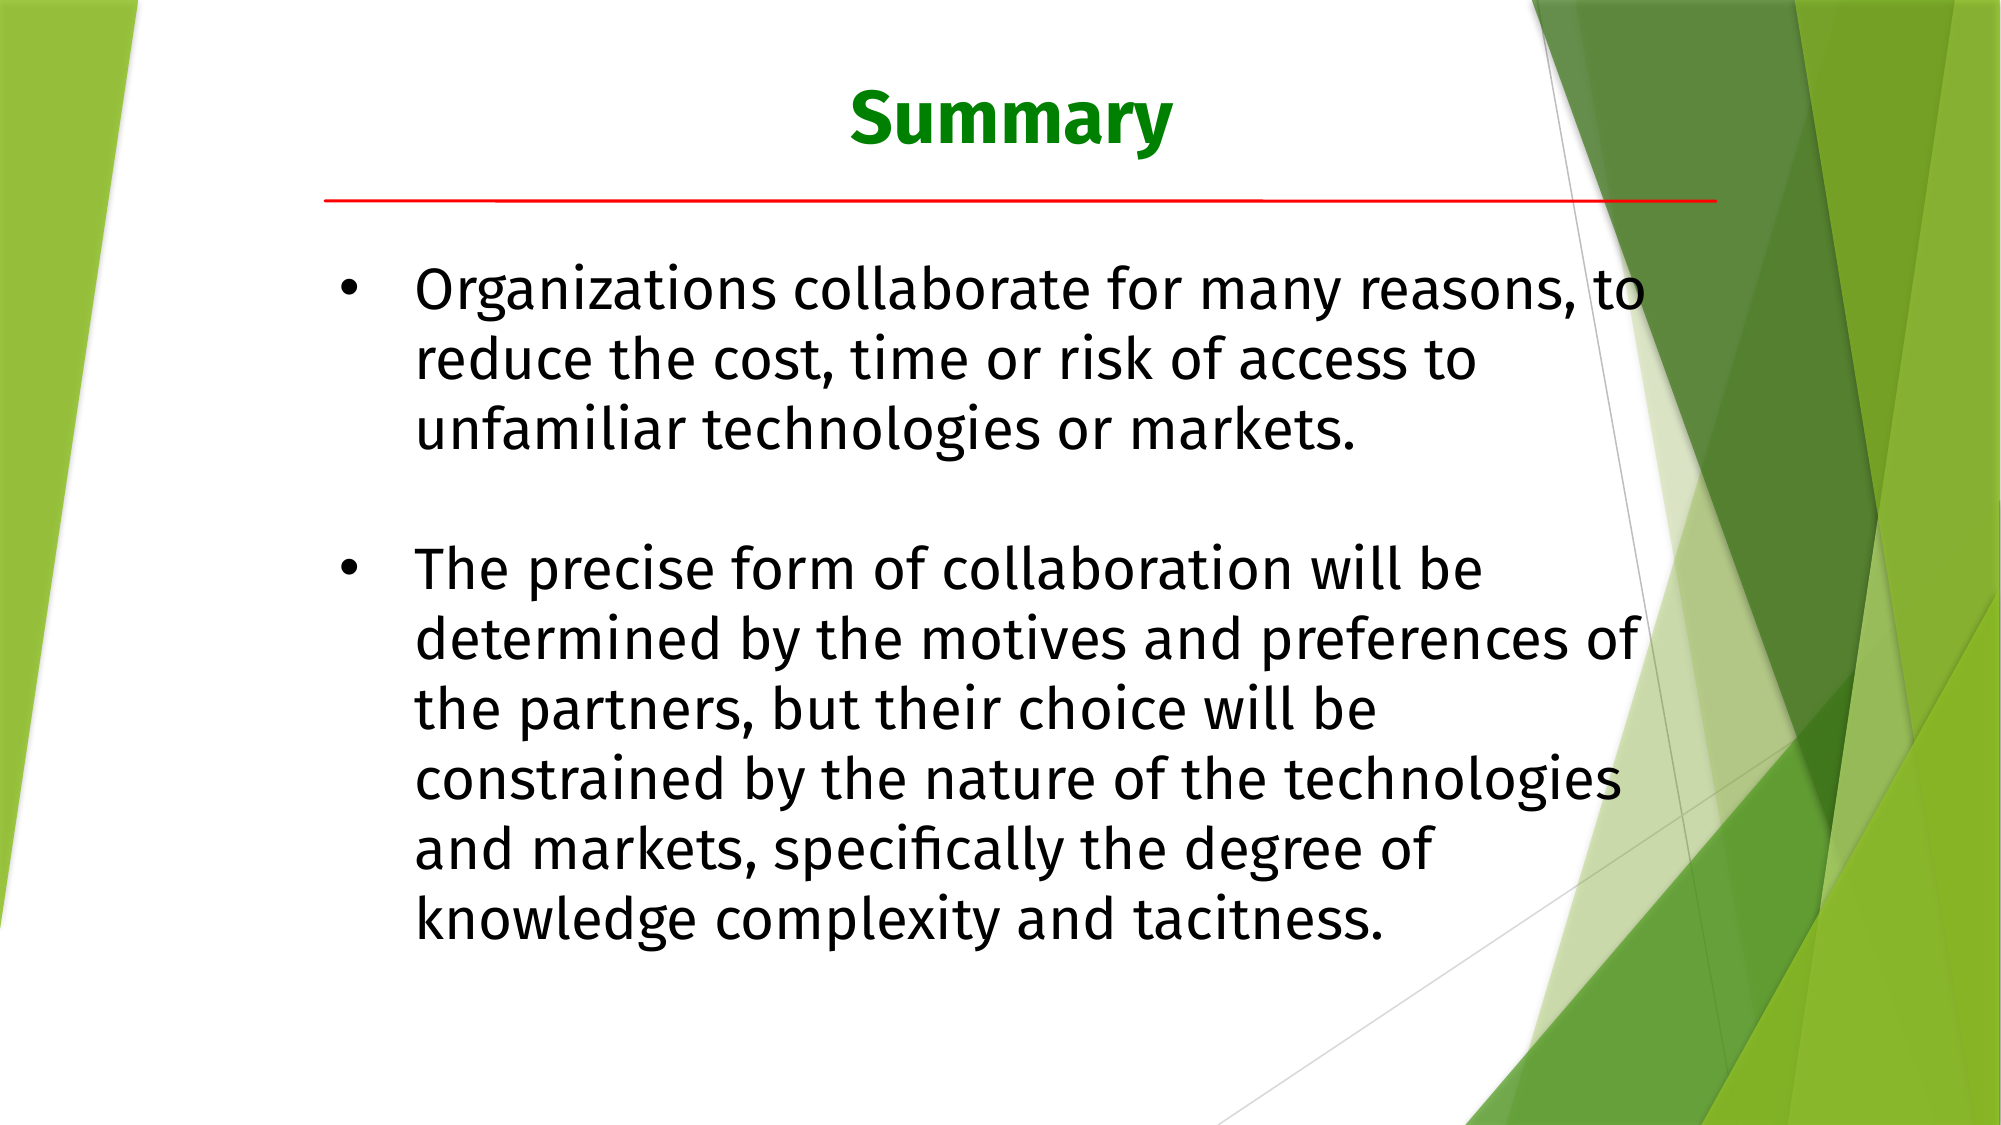

Summary
Organizations collaborate for many reasons, to reduce the cost, time or risk of access to unfamiliar technologies or markets.

The precise form of collaboration will be determined by the motives and preferences of the partners, but their choice will be constrained by the nature of the technologies and markets, specifically the degree of knowledge complexity and tacitness.